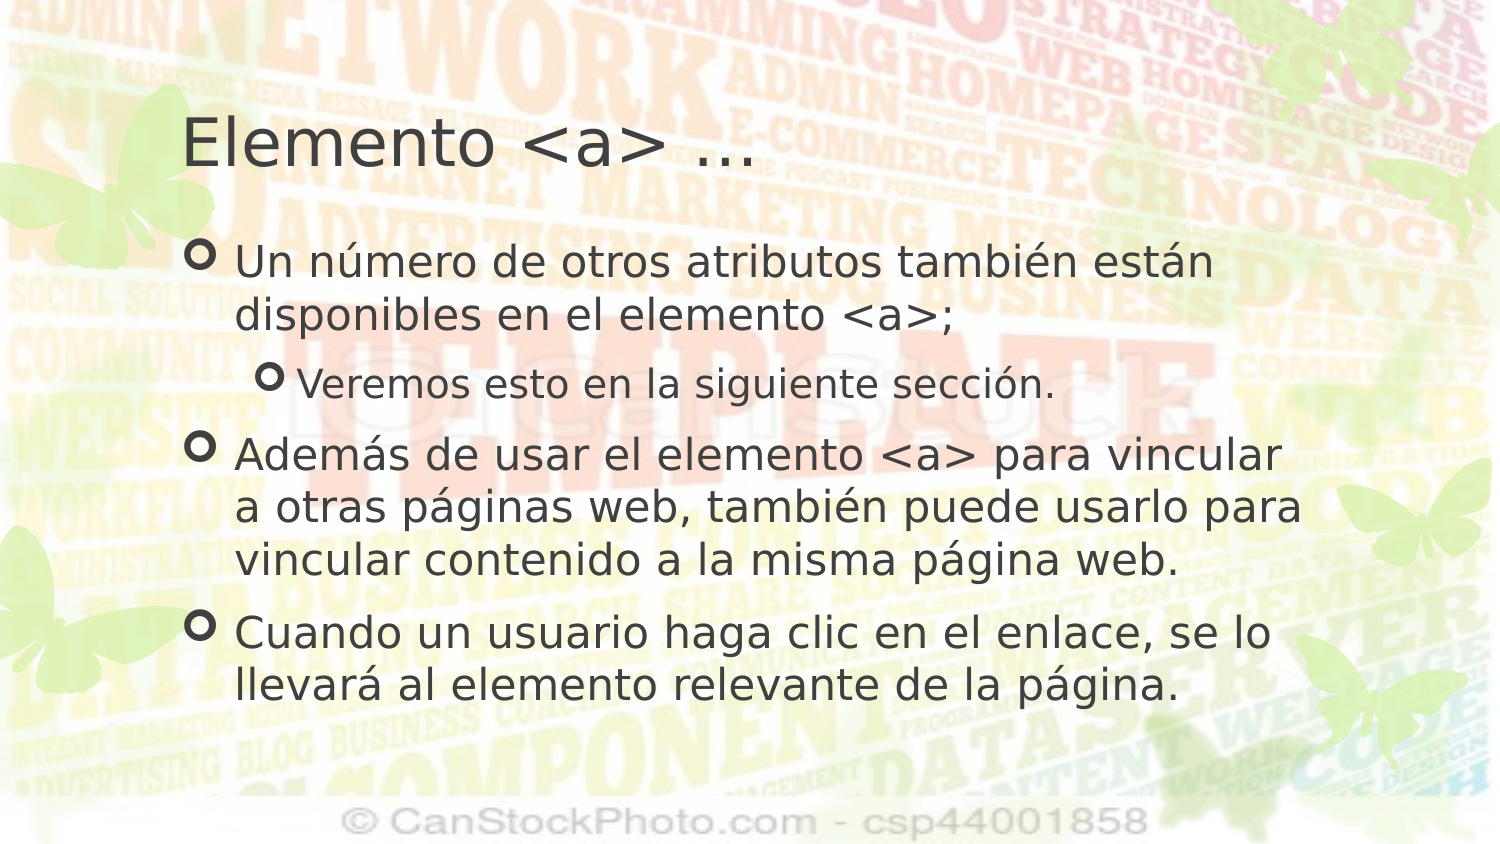

# Elemento <a> …
Un número de otros atributos también están disponibles en el elemento <a>;
Veremos esto en la siguiente sección.
Además de usar el elemento <a> para vincular a otras páginas web, también puede usarlo para vincular contenido a la misma página web.
Cuando un usuario haga clic en el enlace, se lo llevará al elemento relevante de la página.